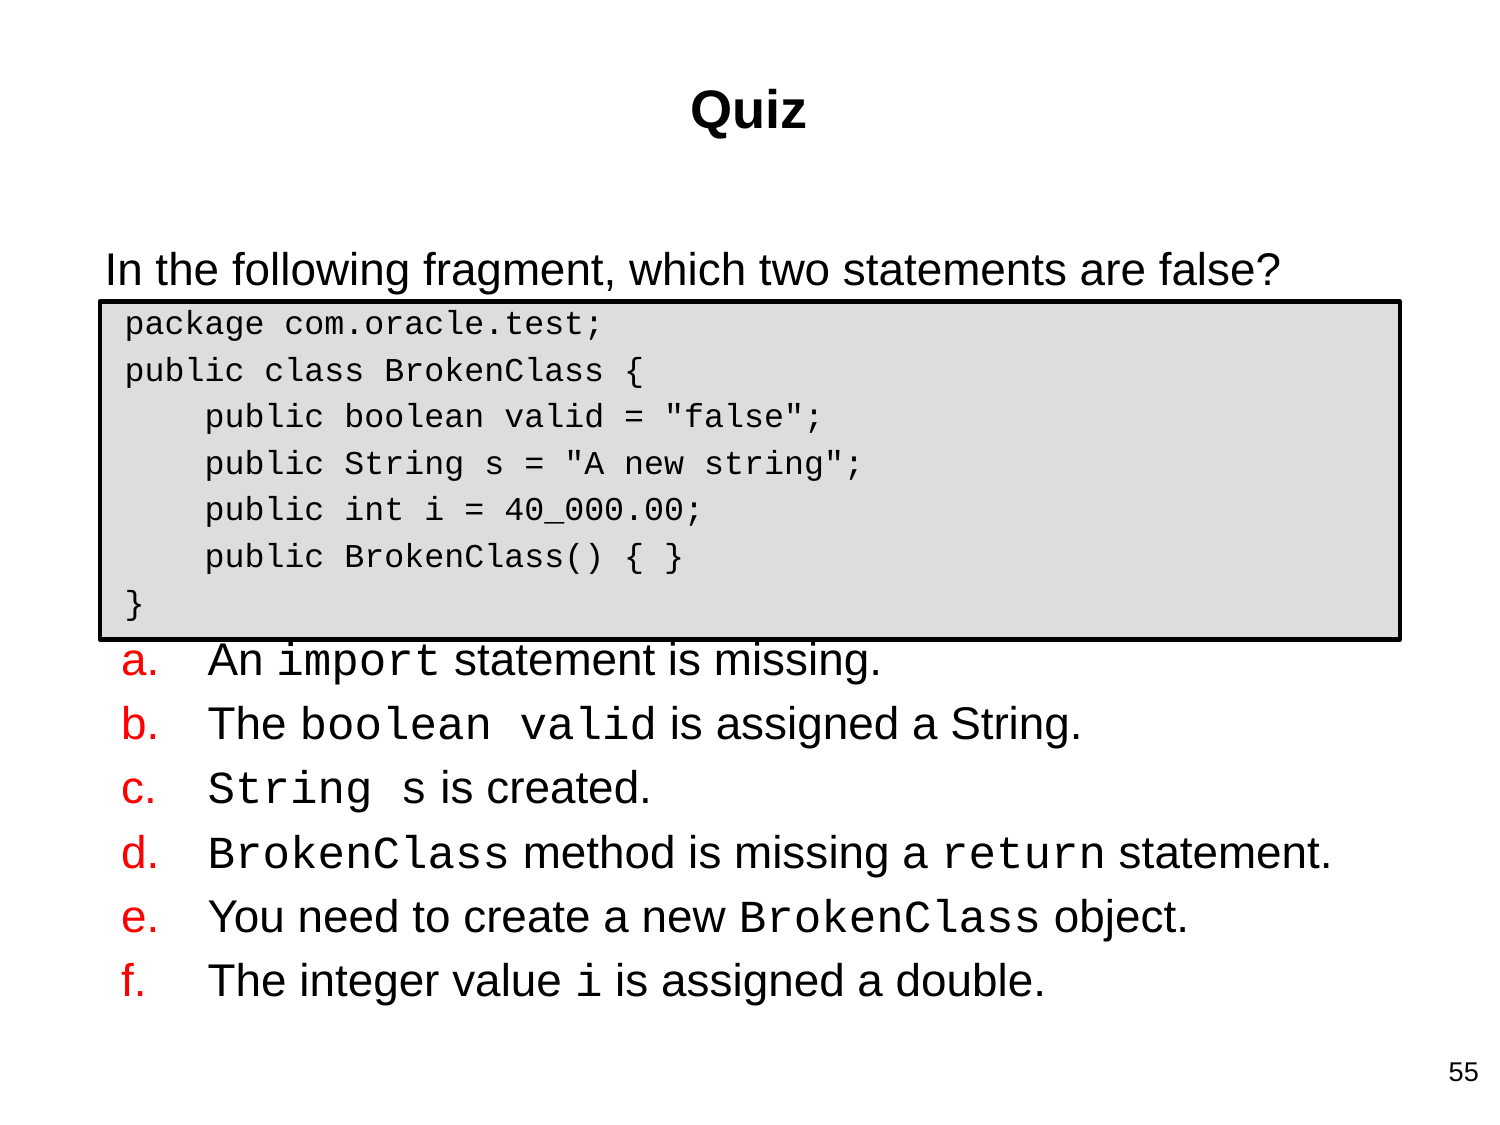

# Quiz
In the following fragment, which two statements are false?
 package com.oracle.test;
 public class BrokenClass {
     public boolean valid = "false";
     public String s = "A new string";
     public int i = 40_000.00;
     public BrokenClass() { }
 }
 An import statement is missing.
 The boolean valid is assigned a String.
 String s is created.
 BrokenClass method is missing a return statement.
 You need to create a new BrokenClass object.
 The integer value i is assigned a double.

55